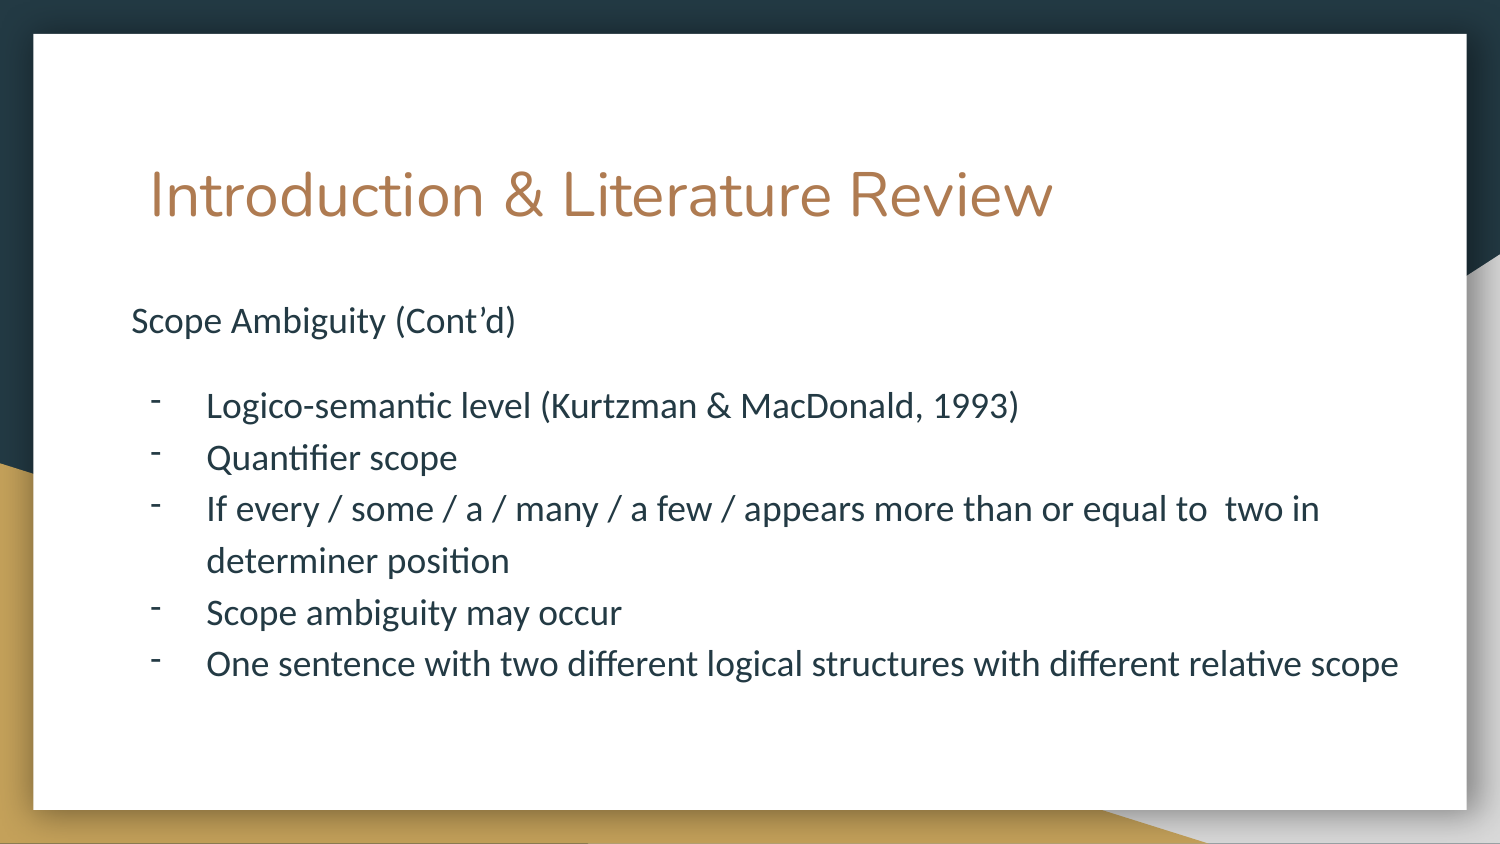

# Introduction & Literature Review

Scope Ambiguity (Cont’d)
Logico-semantic level (Kurtzman & MacDonald, 1993)
Quantifier scope
If every / some / a / many / a few / appears more than or equal to  two in determiner position
Scope ambiguity may occur
One sentence with two different logical structures with different relative scope